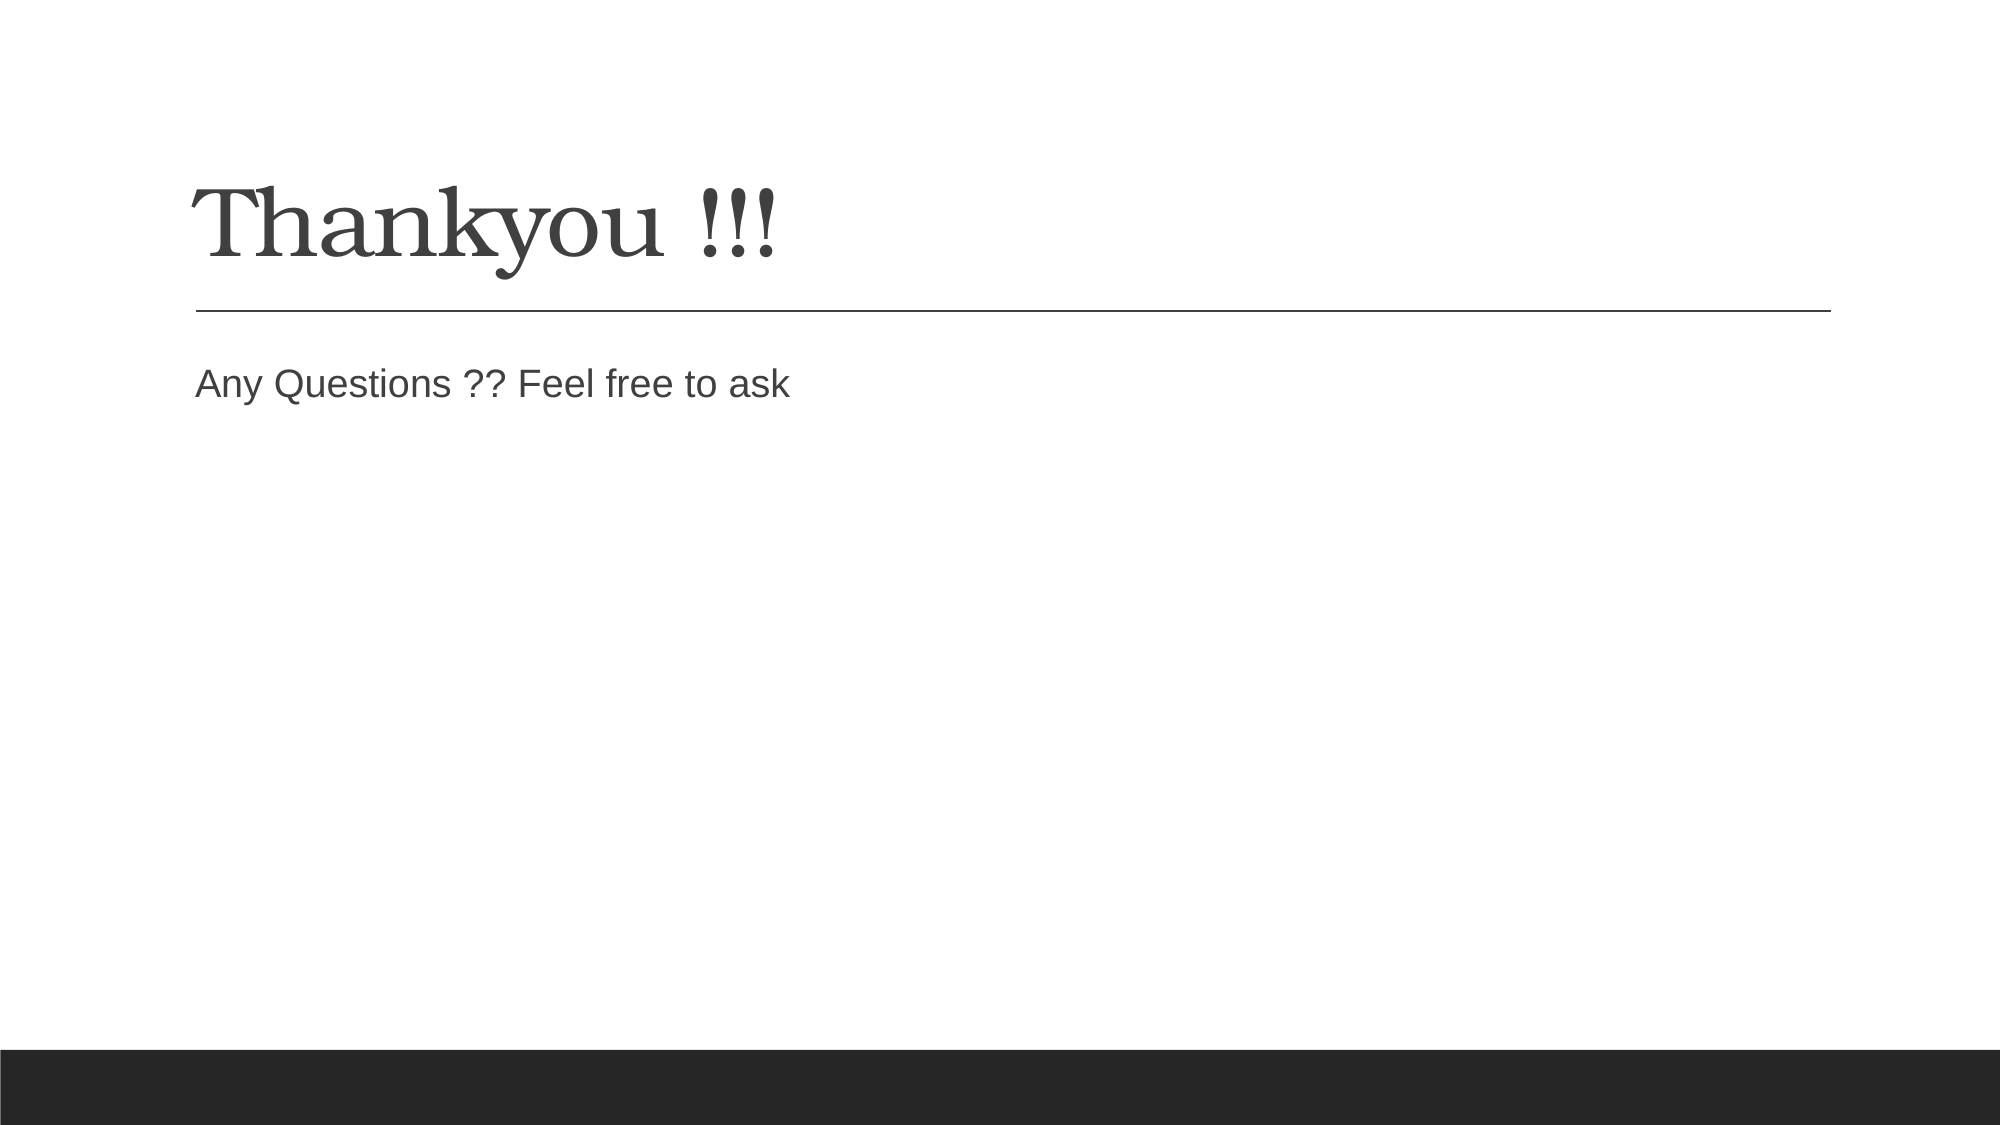

# Thankyou !!!
Any Questions ?? Feel free to ask